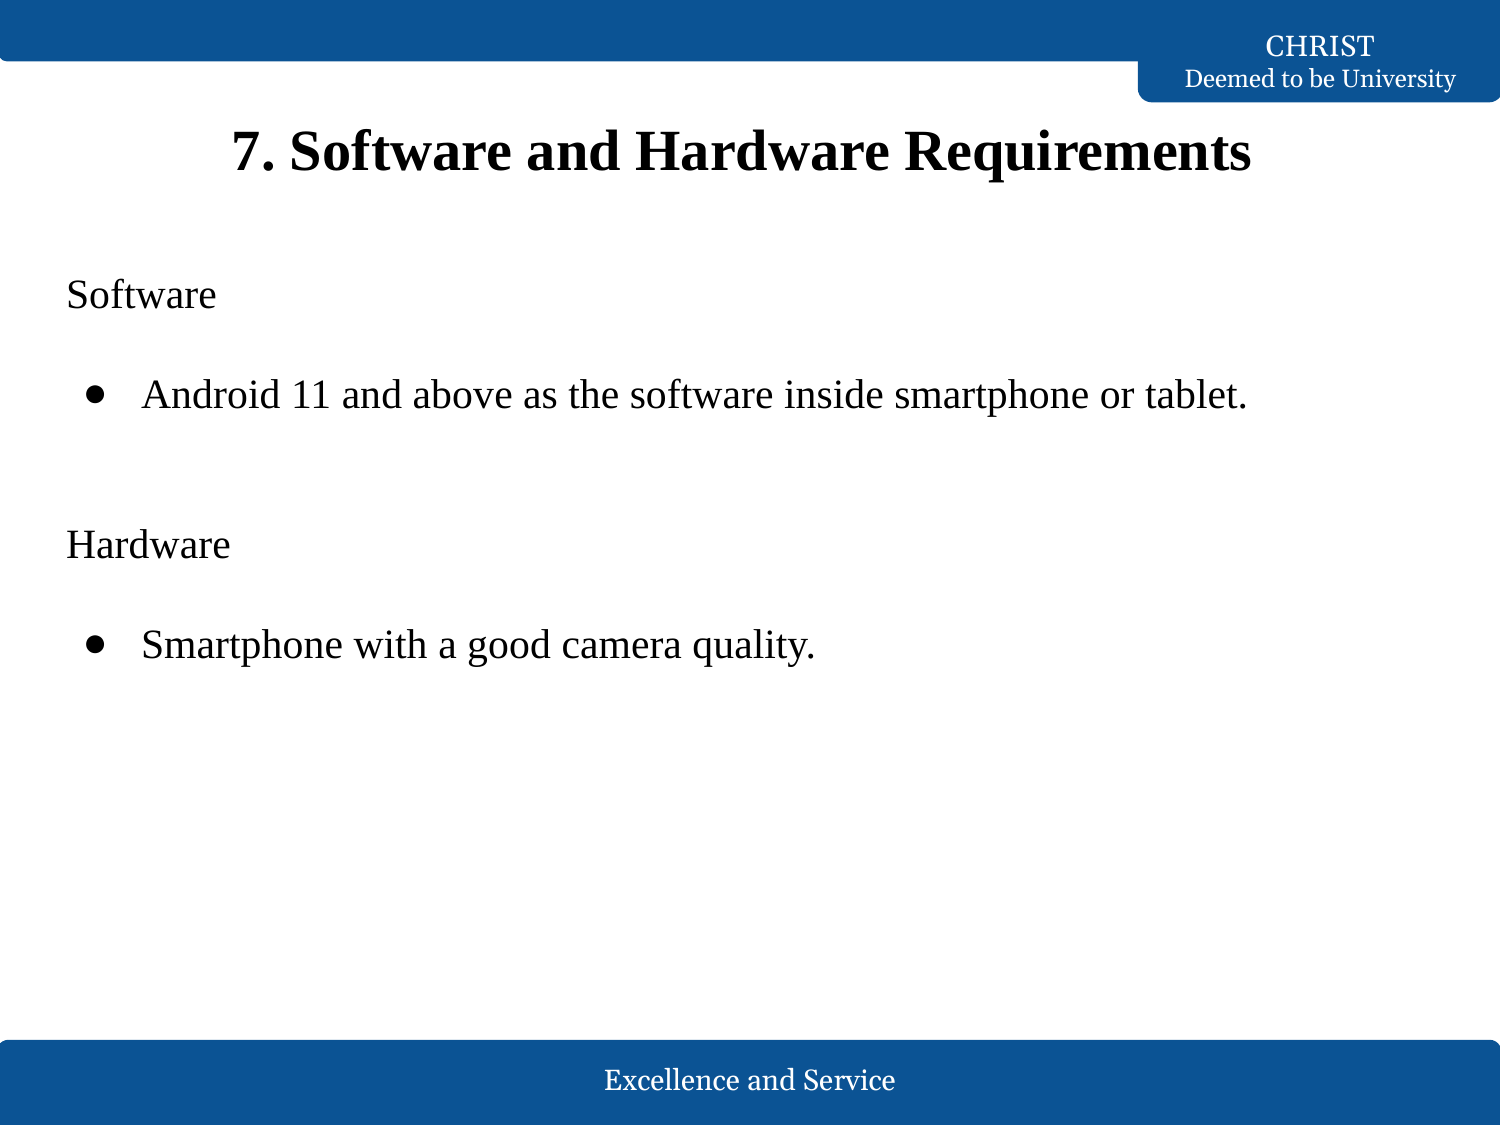

# 7. Software and Hardware Requirements
Software

Android 11 and above as the software inside smartphone or tablet.

Hardware

Smartphone with a good camera quality.
9